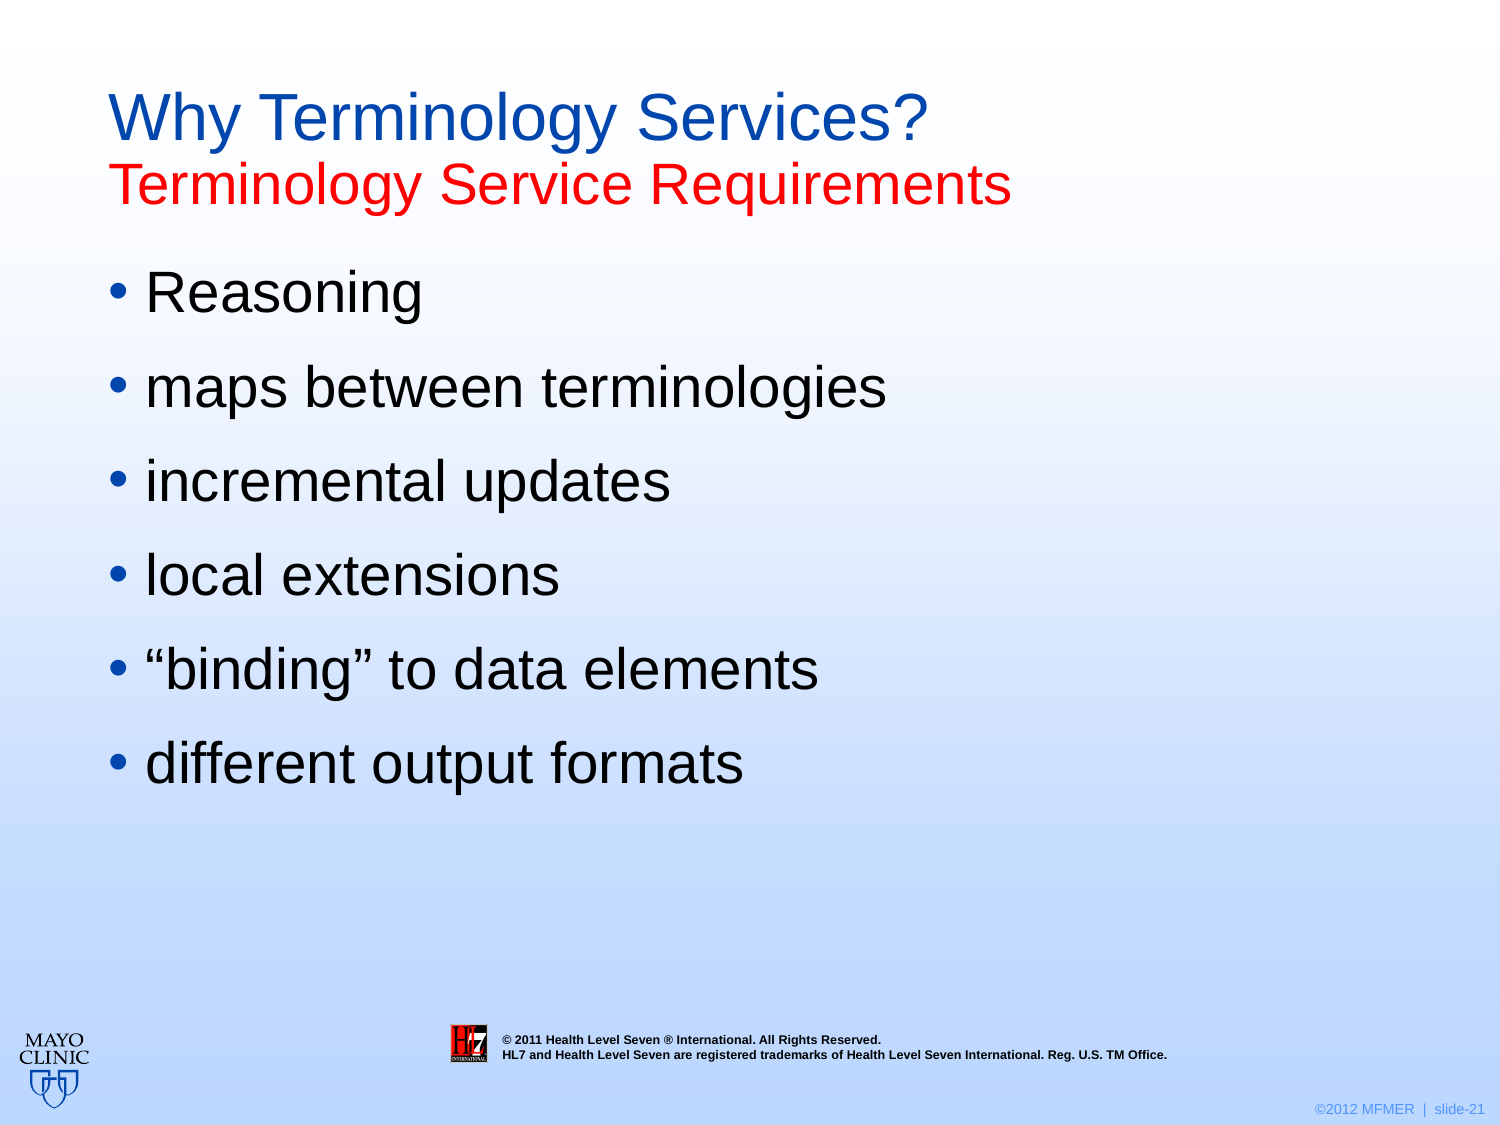

# Why Terminology Services? Terminology Service Requirements
Reasoning
maps between terminologies
incremental updates
local extensions
“binding” to data elements
different output formats